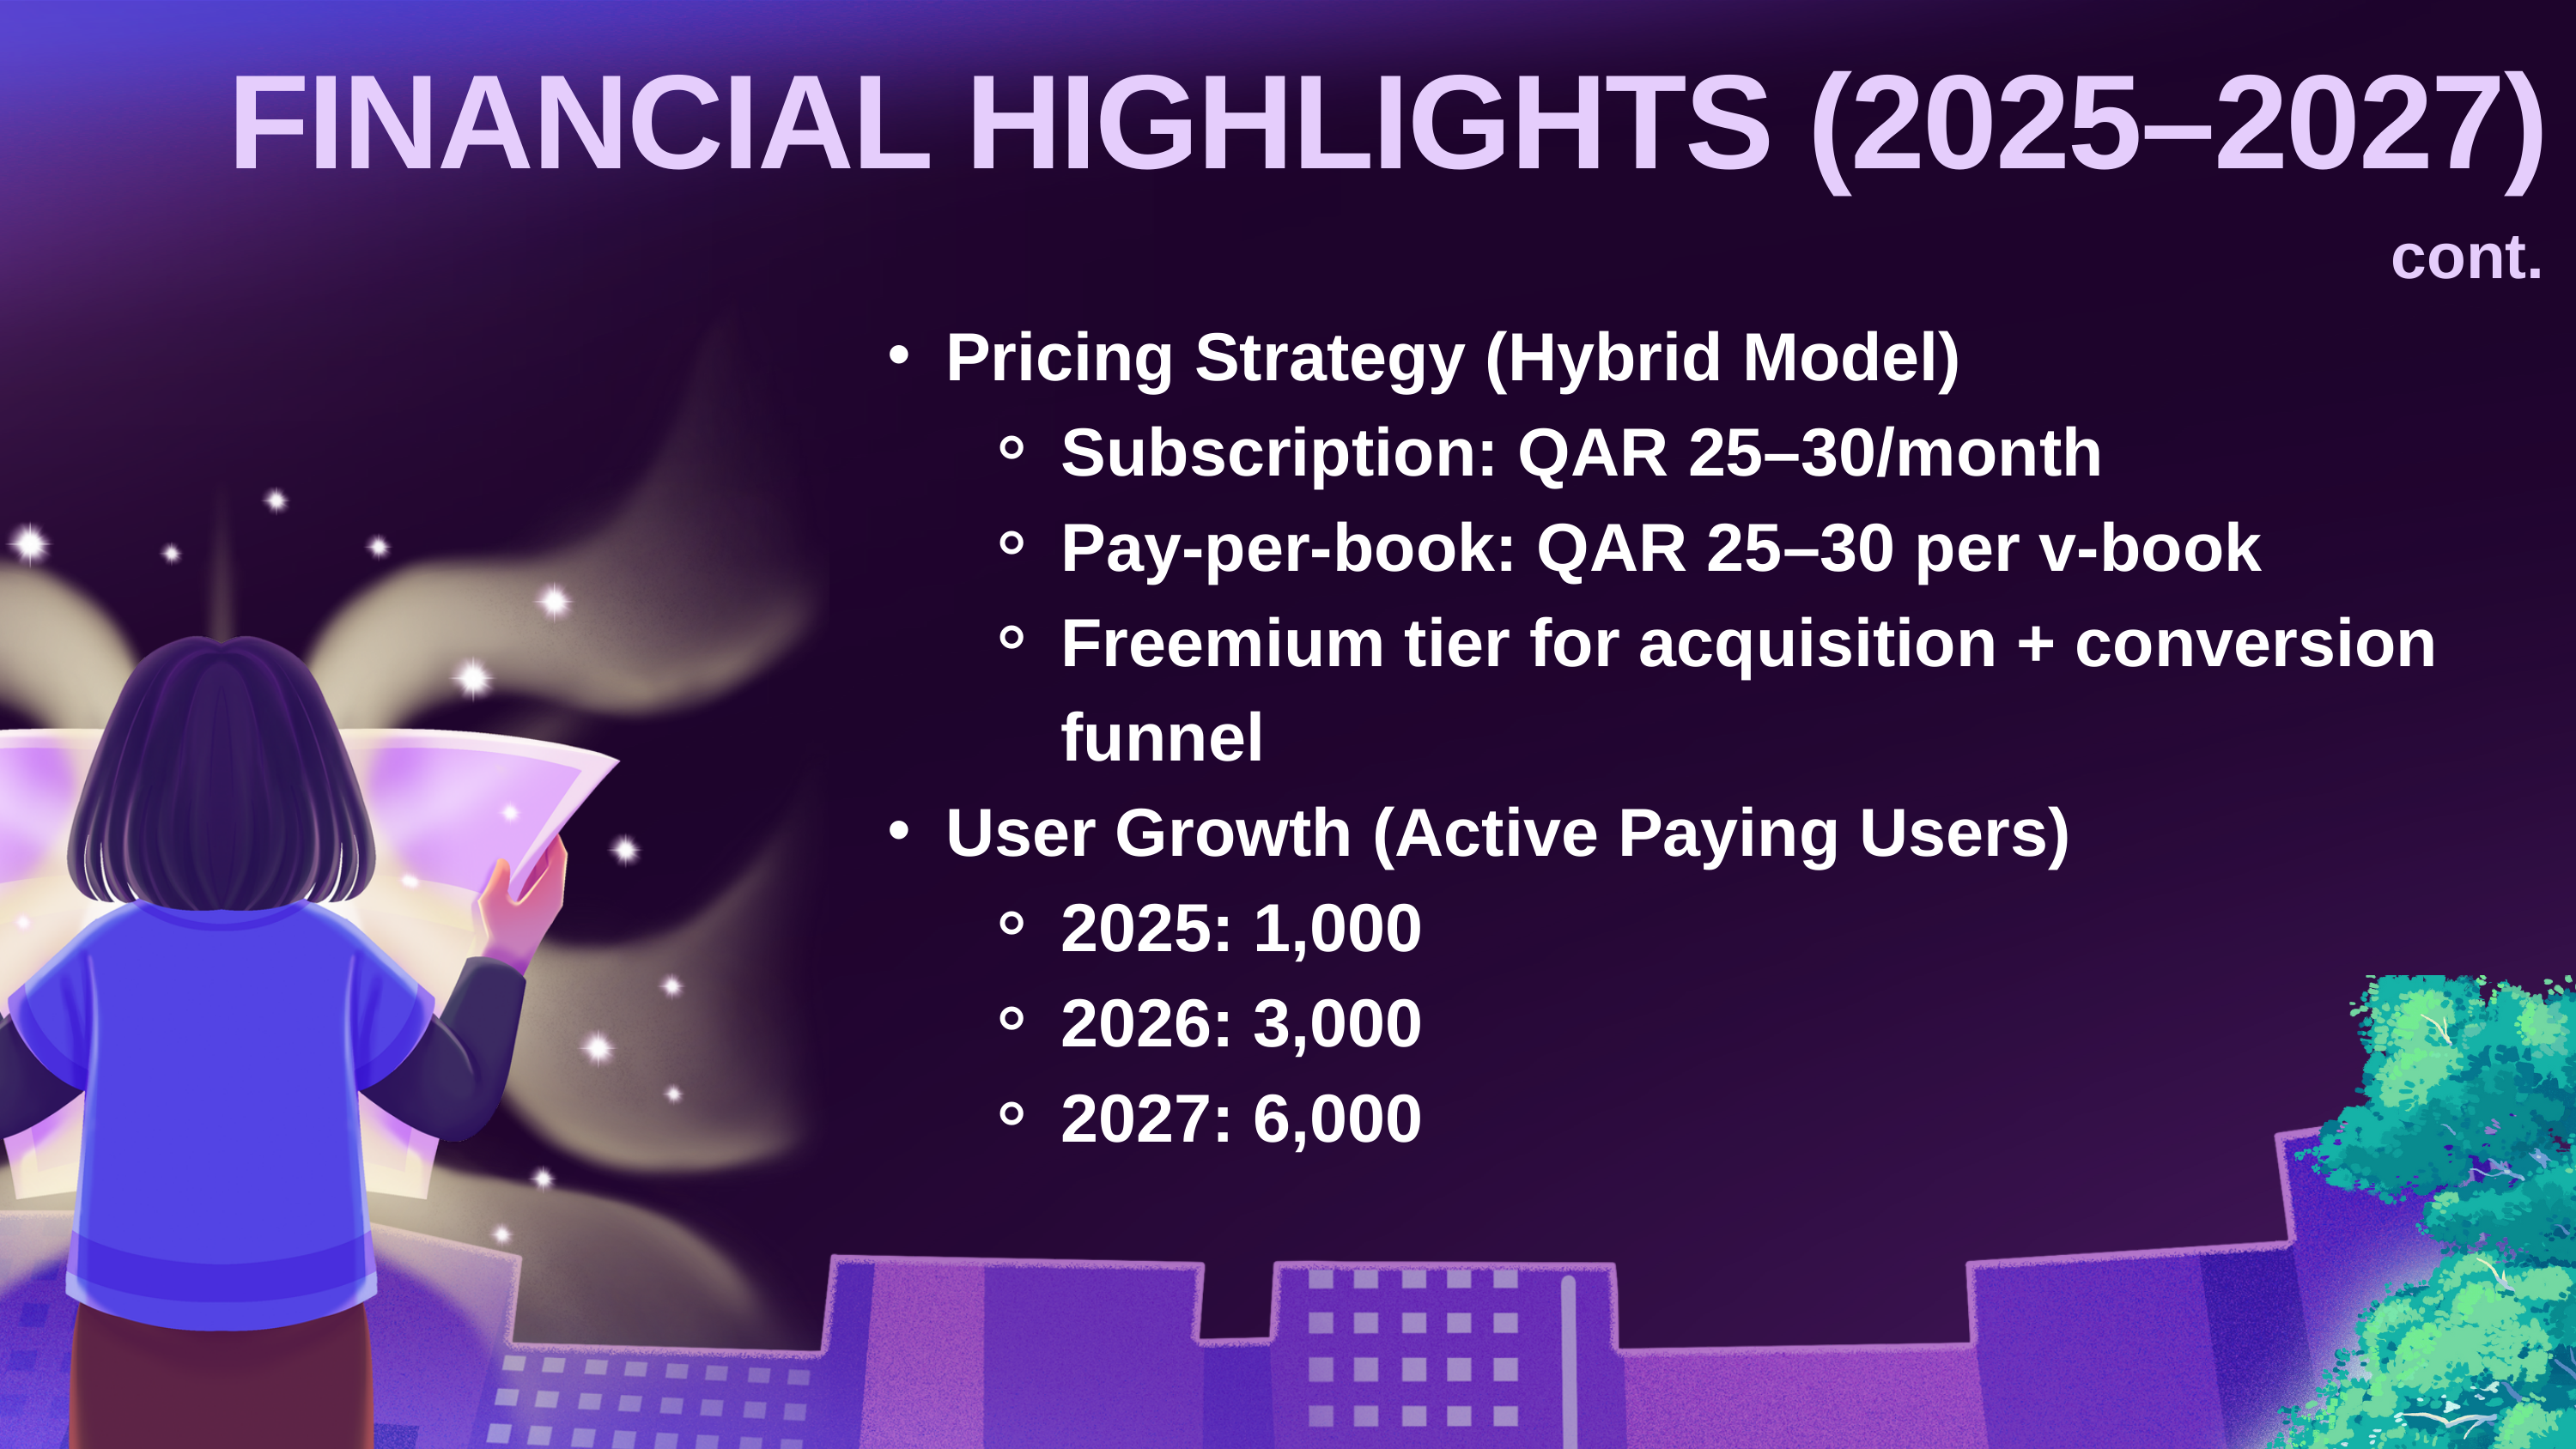

FINANCIAL HIGHLIGHTS (2025–2027)
cont.

Pricing Strategy (Hybrid Model)
Subscription: QAR 25–30/month
Pay-per-book: QAR 25–30 per v-book
Freemium tier for acquisition + conversion funnel
User Growth (Active Paying Users)
2025: 1,000
2026: 3,000
2027: 6,000